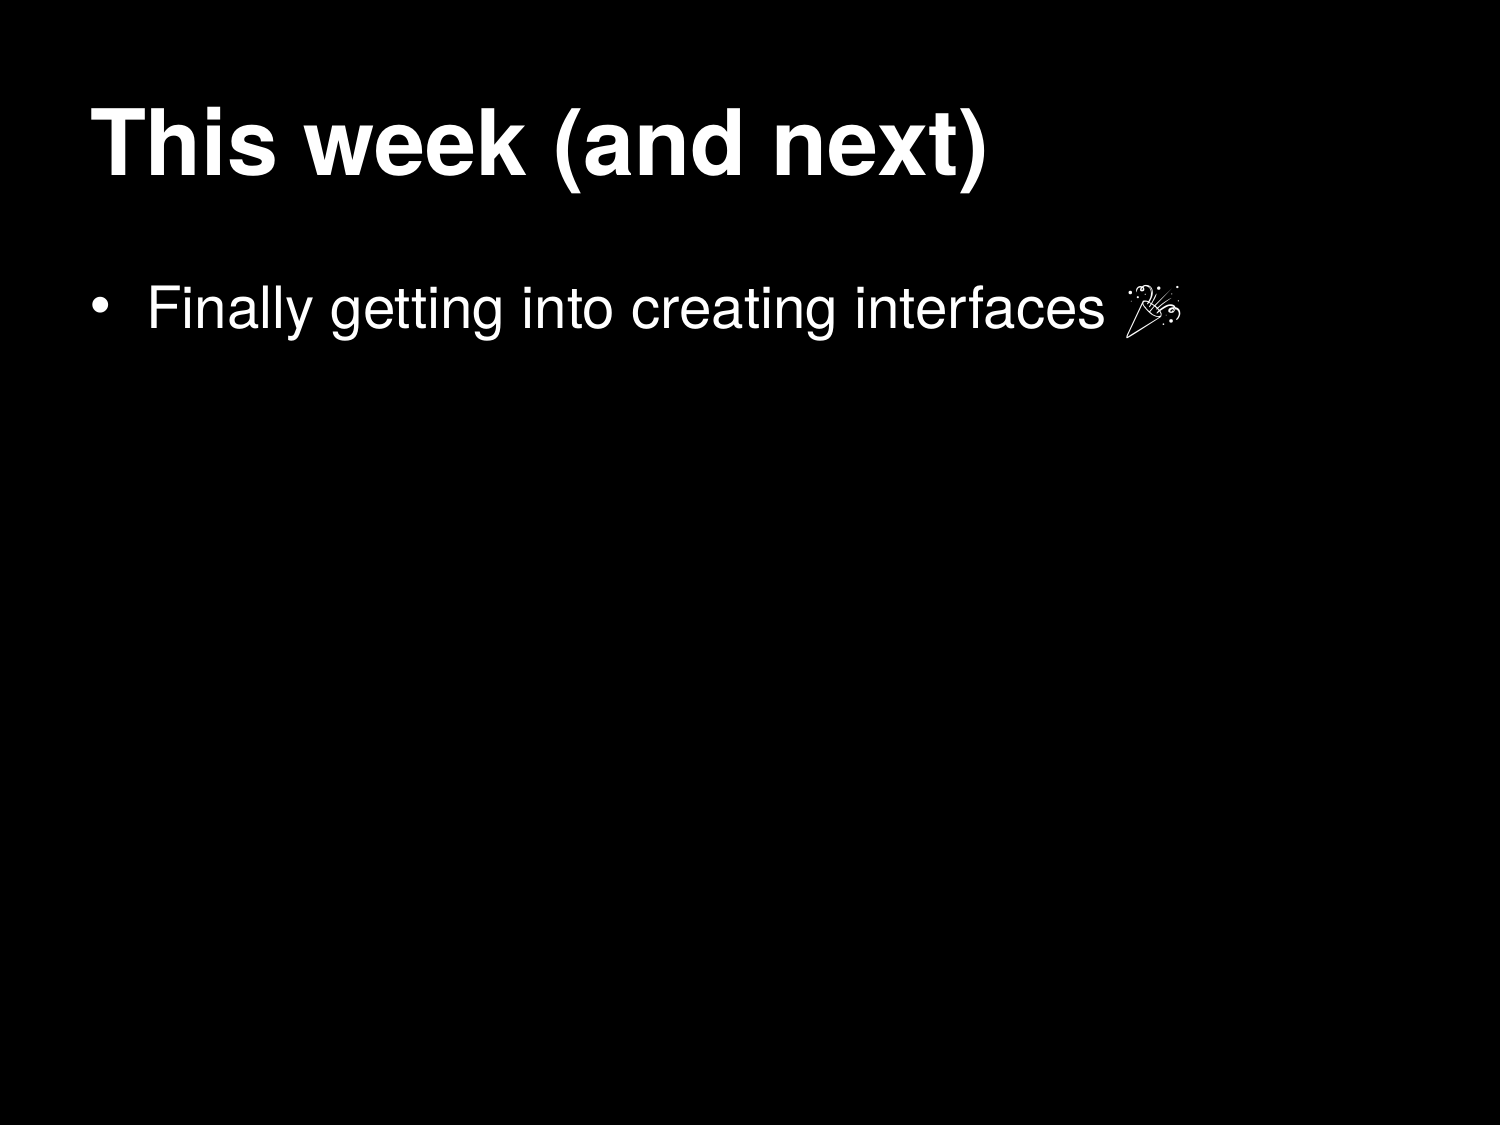

# This week (and next)
Finally getting into creating interfaces 🎉